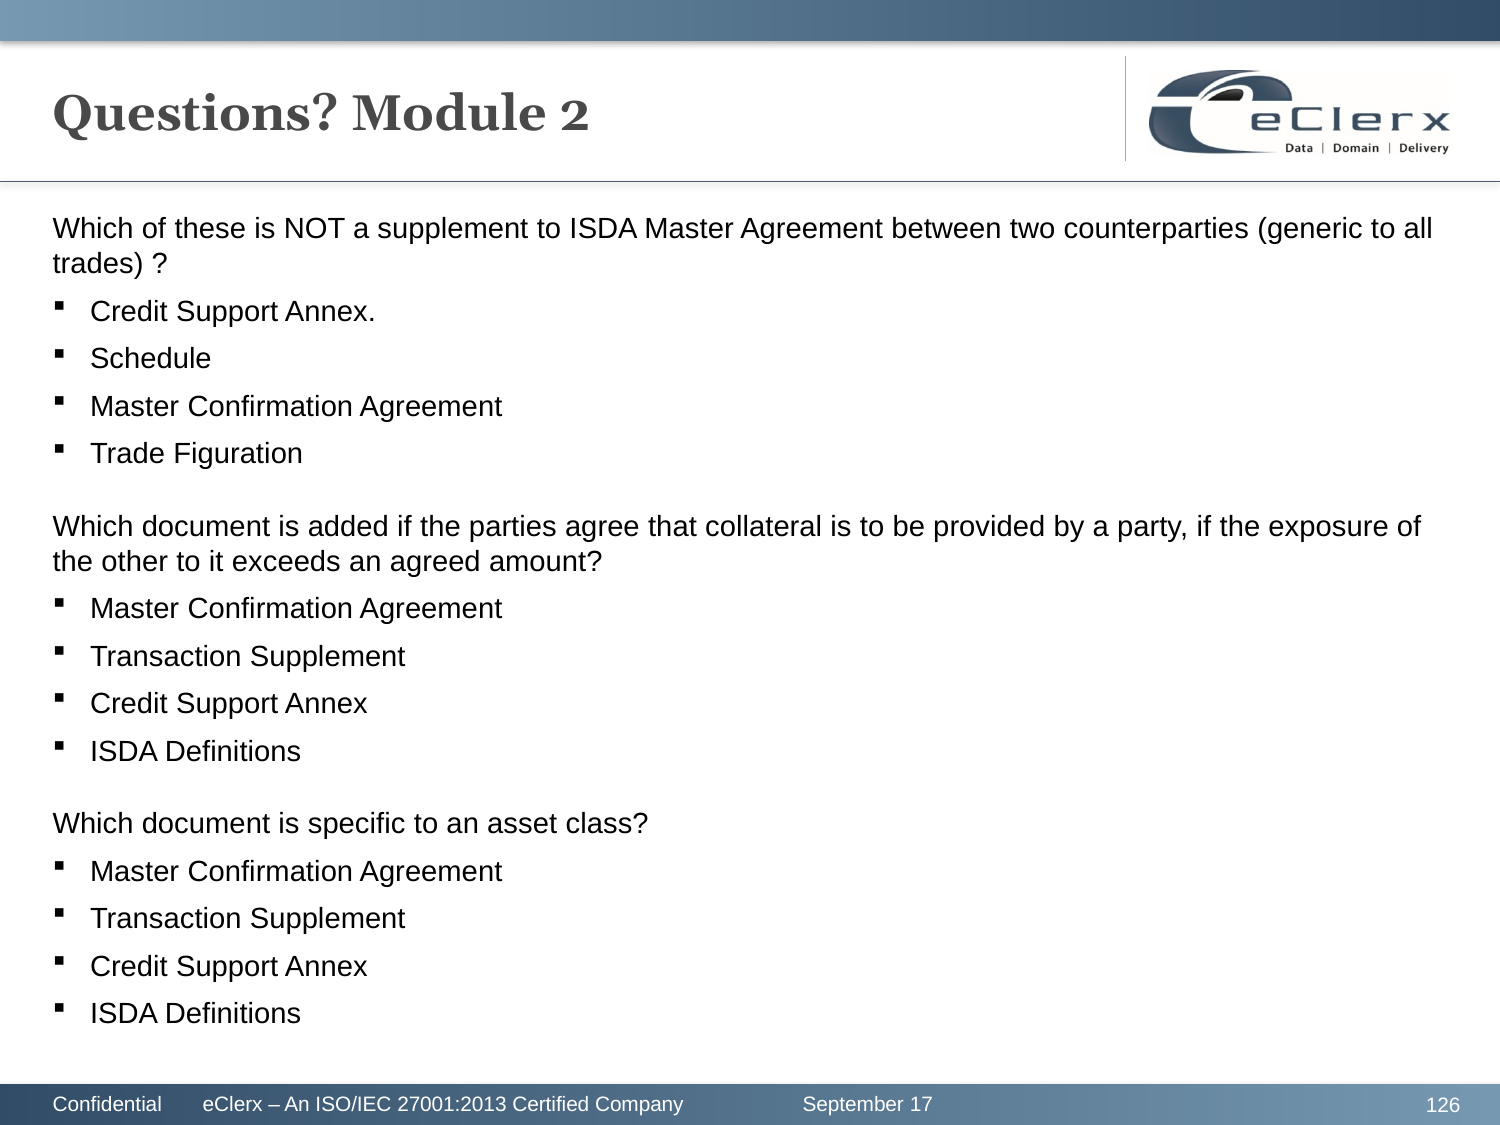

# Questions? Module 2
Which of these is NOT a supplement to ISDA Master Agreement between two counterparties (generic to all trades) ?
Credit Support Annex.
Schedule
Master Confirmation Agreement
Trade Figuration
Which document is added if the parties agree that collateral is to be provided by a party, if the exposure of the other to it exceeds an agreed amount?
Master Confirmation Agreement
Transaction Supplement
Credit Support Annex
ISDA Definitions
Which document is specific to an asset class?
Master Confirmation Agreement
Transaction Supplement
Credit Support Annex
ISDA Definitions